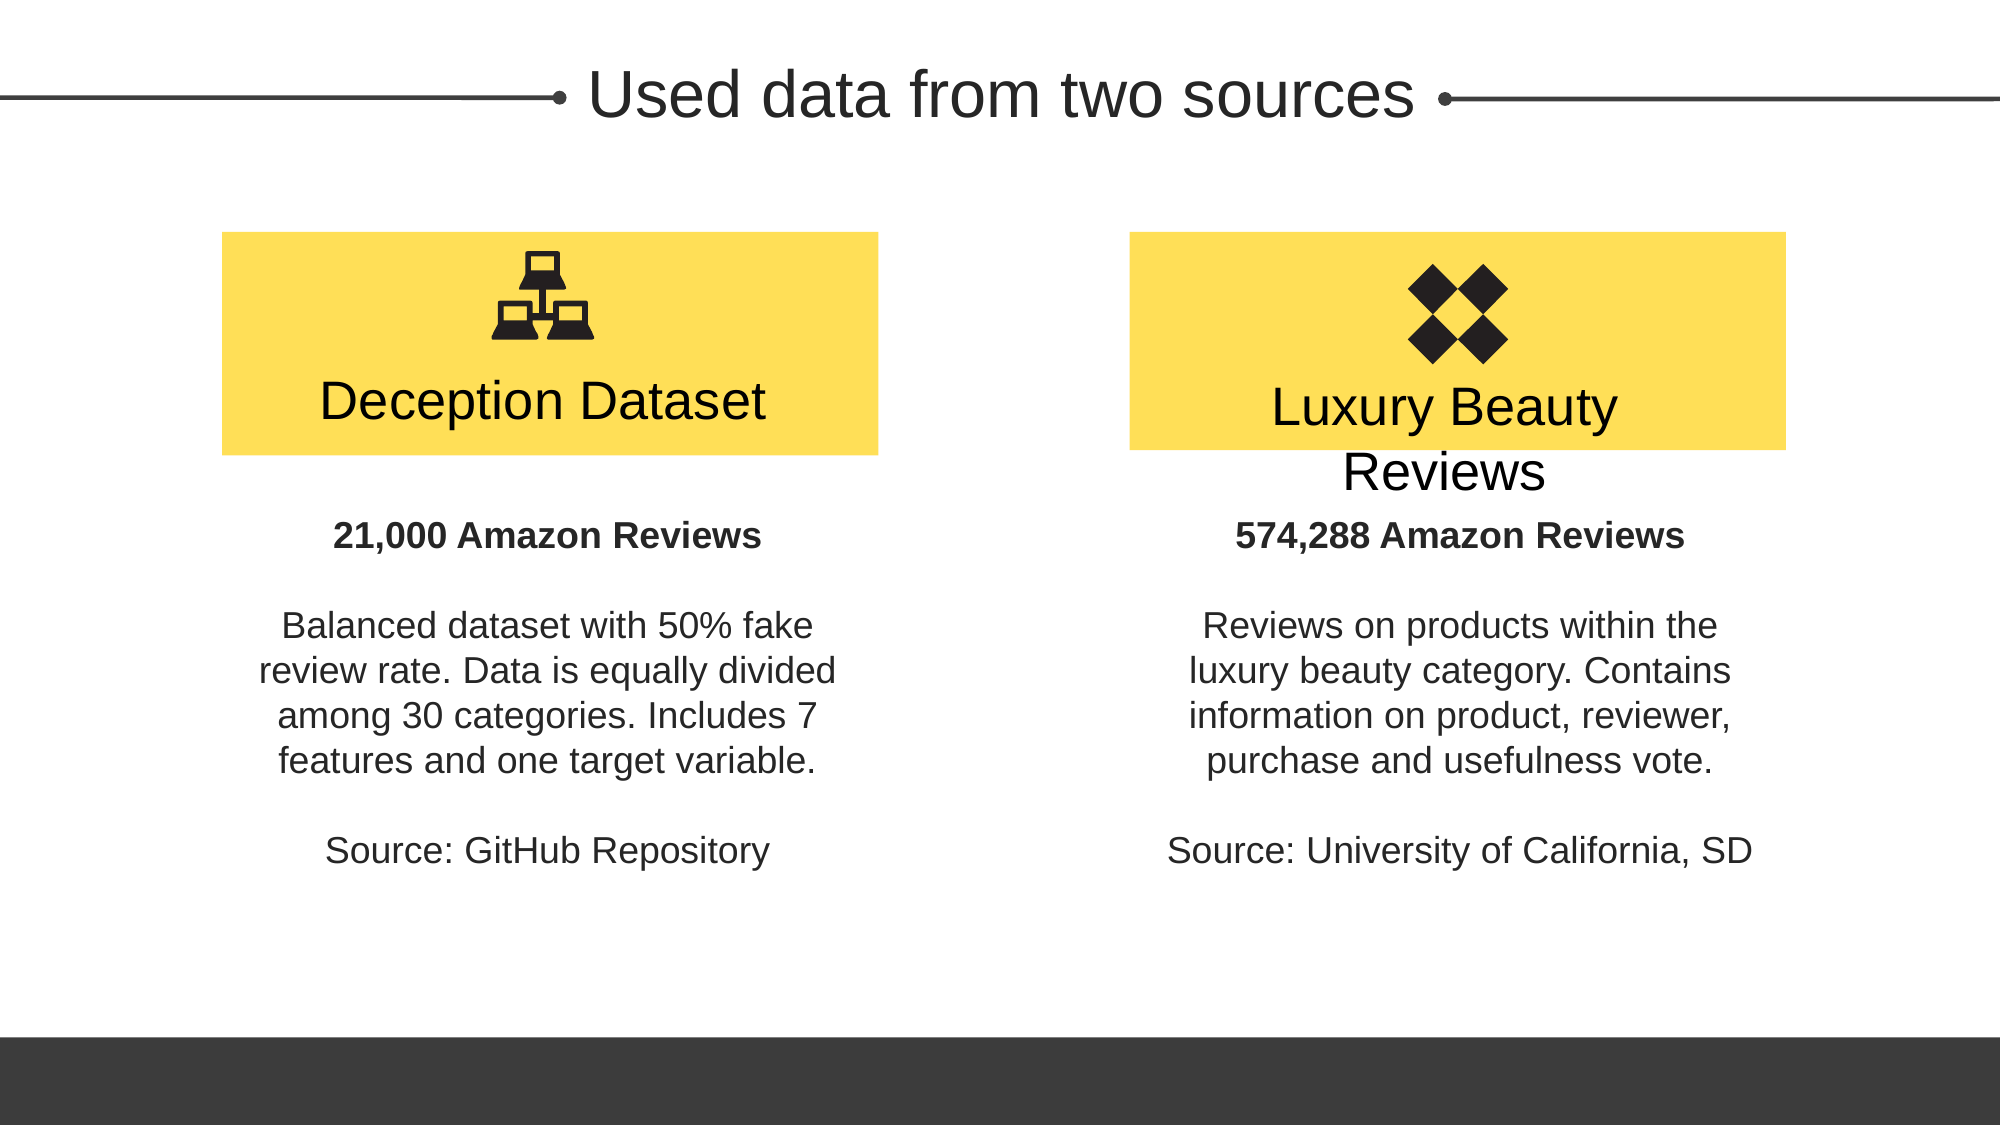

Used data from two sources

Deception Dataset
21,000 Amazon Reviews

Balanced dataset with 50% fake review rate. Data is equally divided among 30 categories. Includes 7 features and one target variable.

Source: GitHub Repository

Luxury Beauty Reviews
574,288 Amazon Reviews

Reviews on products within the luxury beauty category. Contains information on product, reviewer, purchase and usefulness vote.

Source: University of California, SD